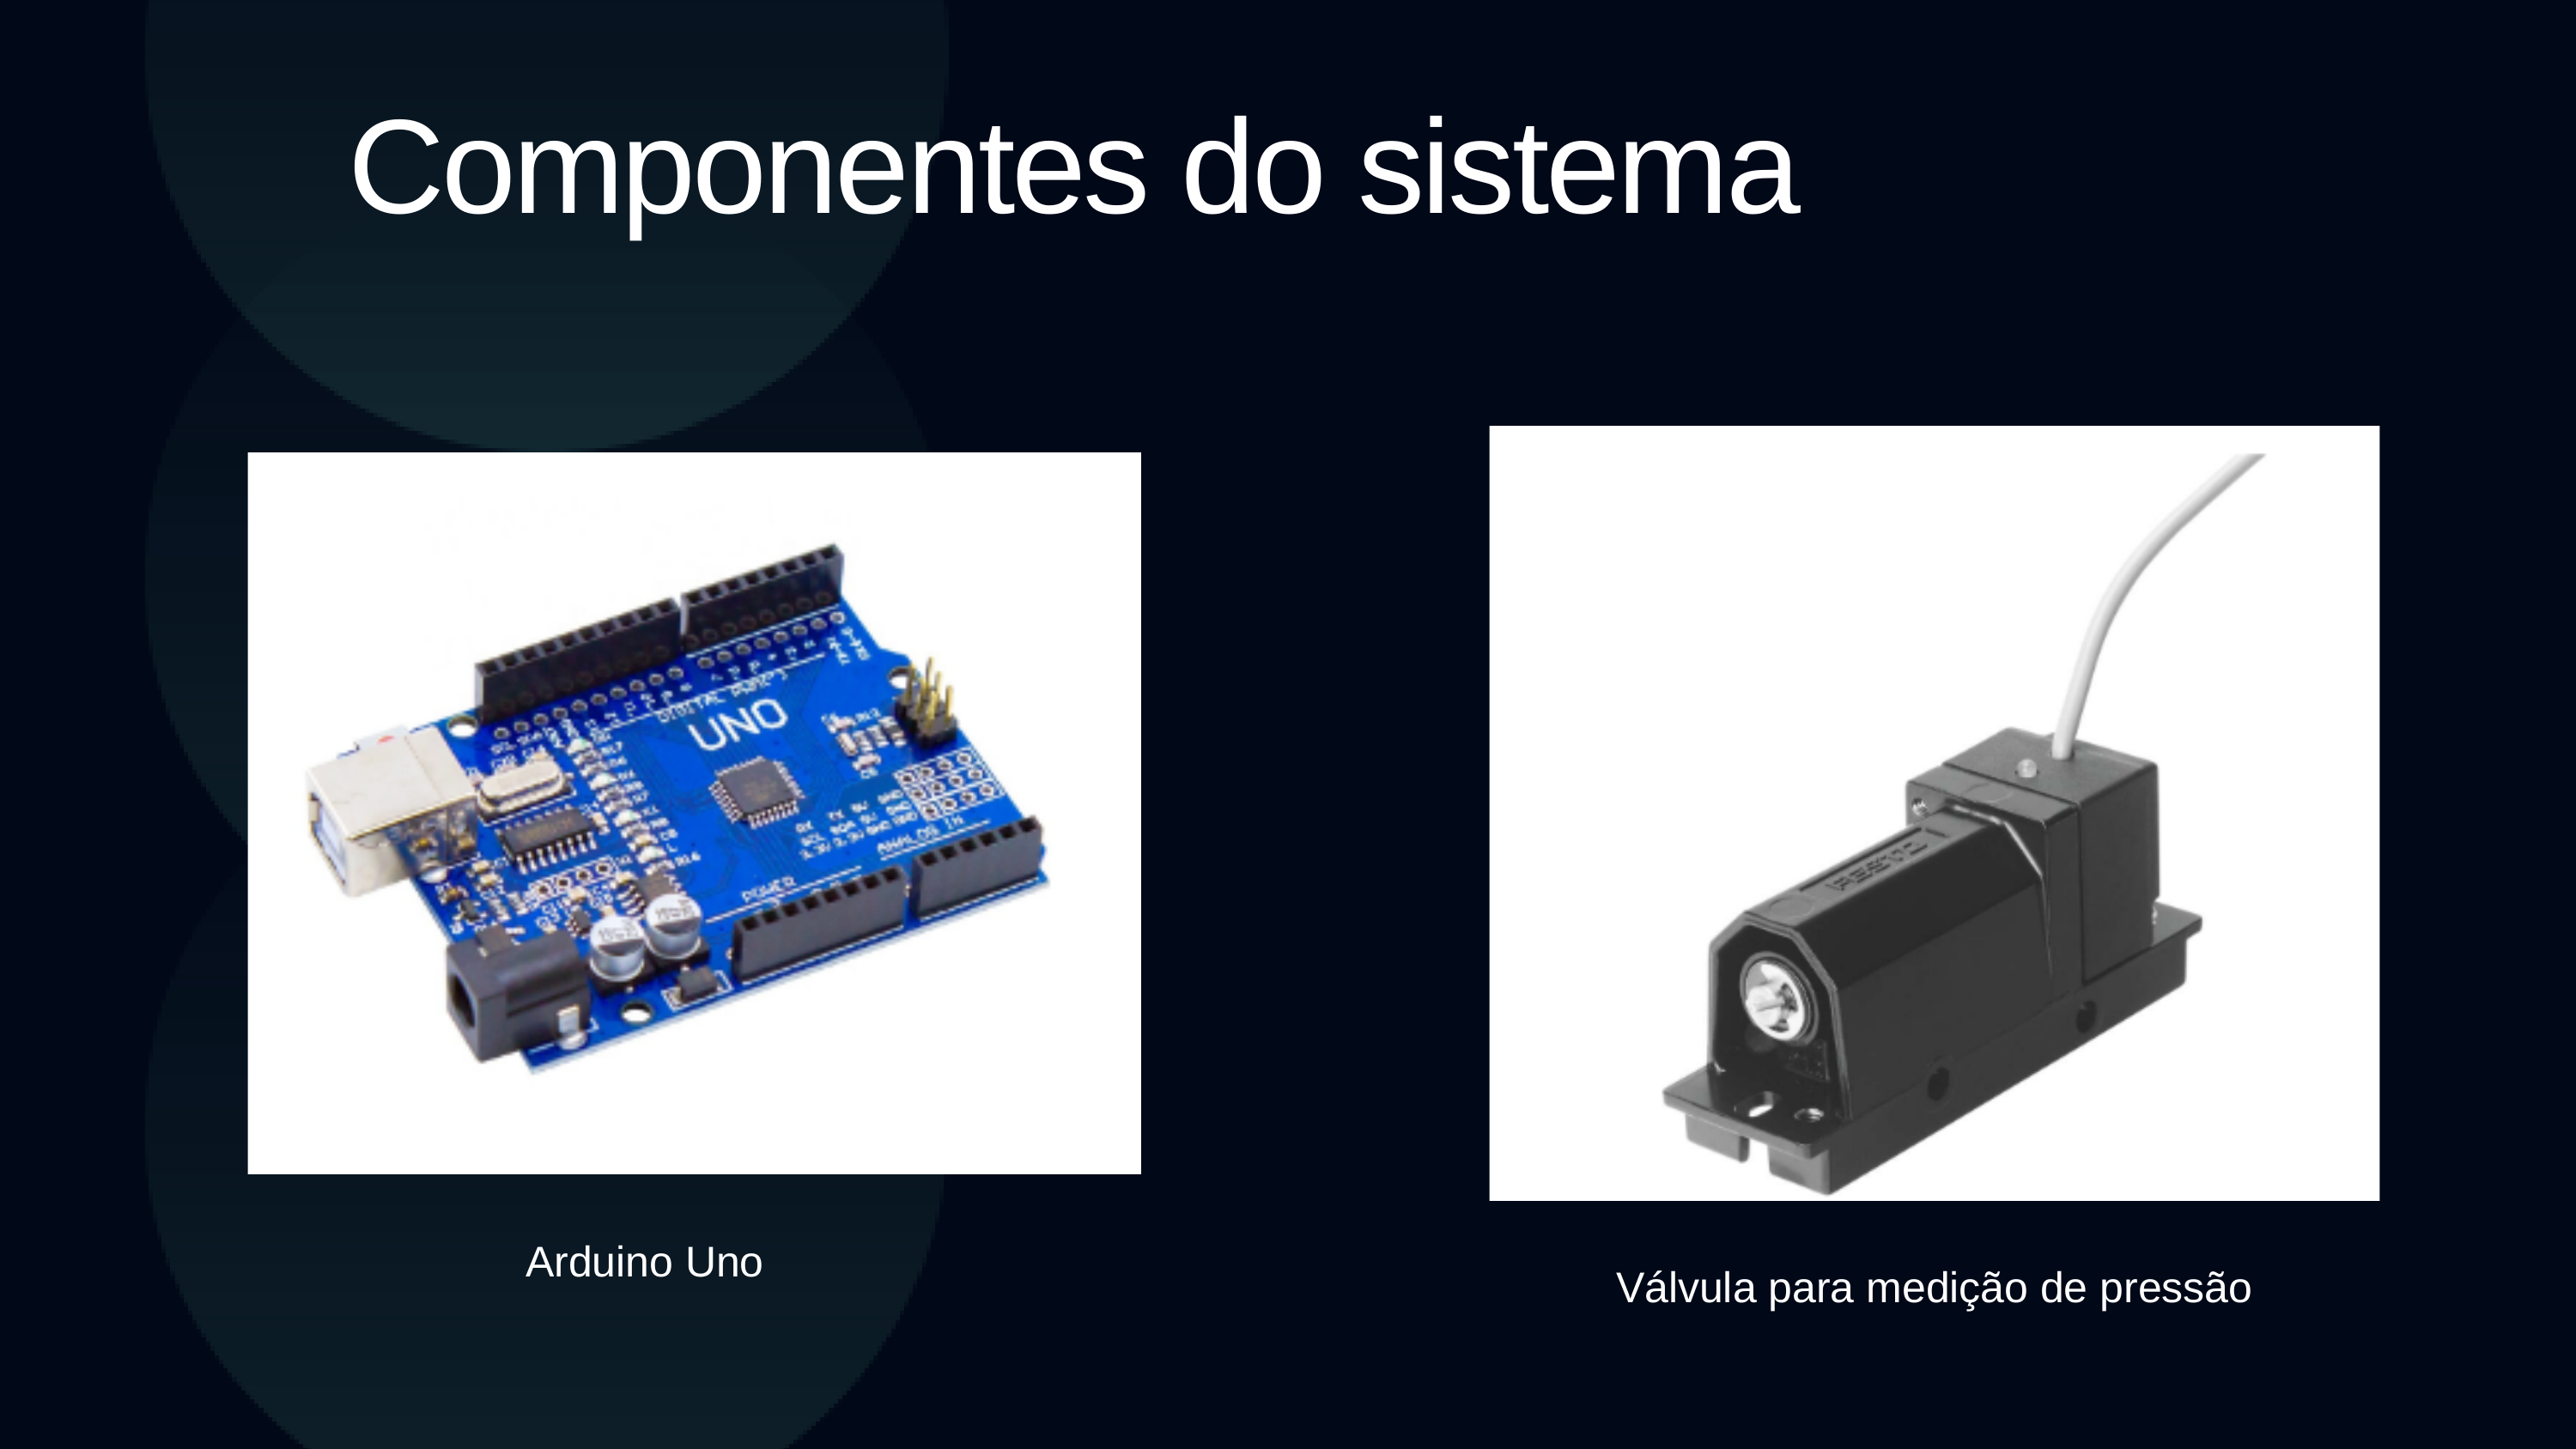

Componentes do sistema

Arduino Uno
Válvula para medição de pressão